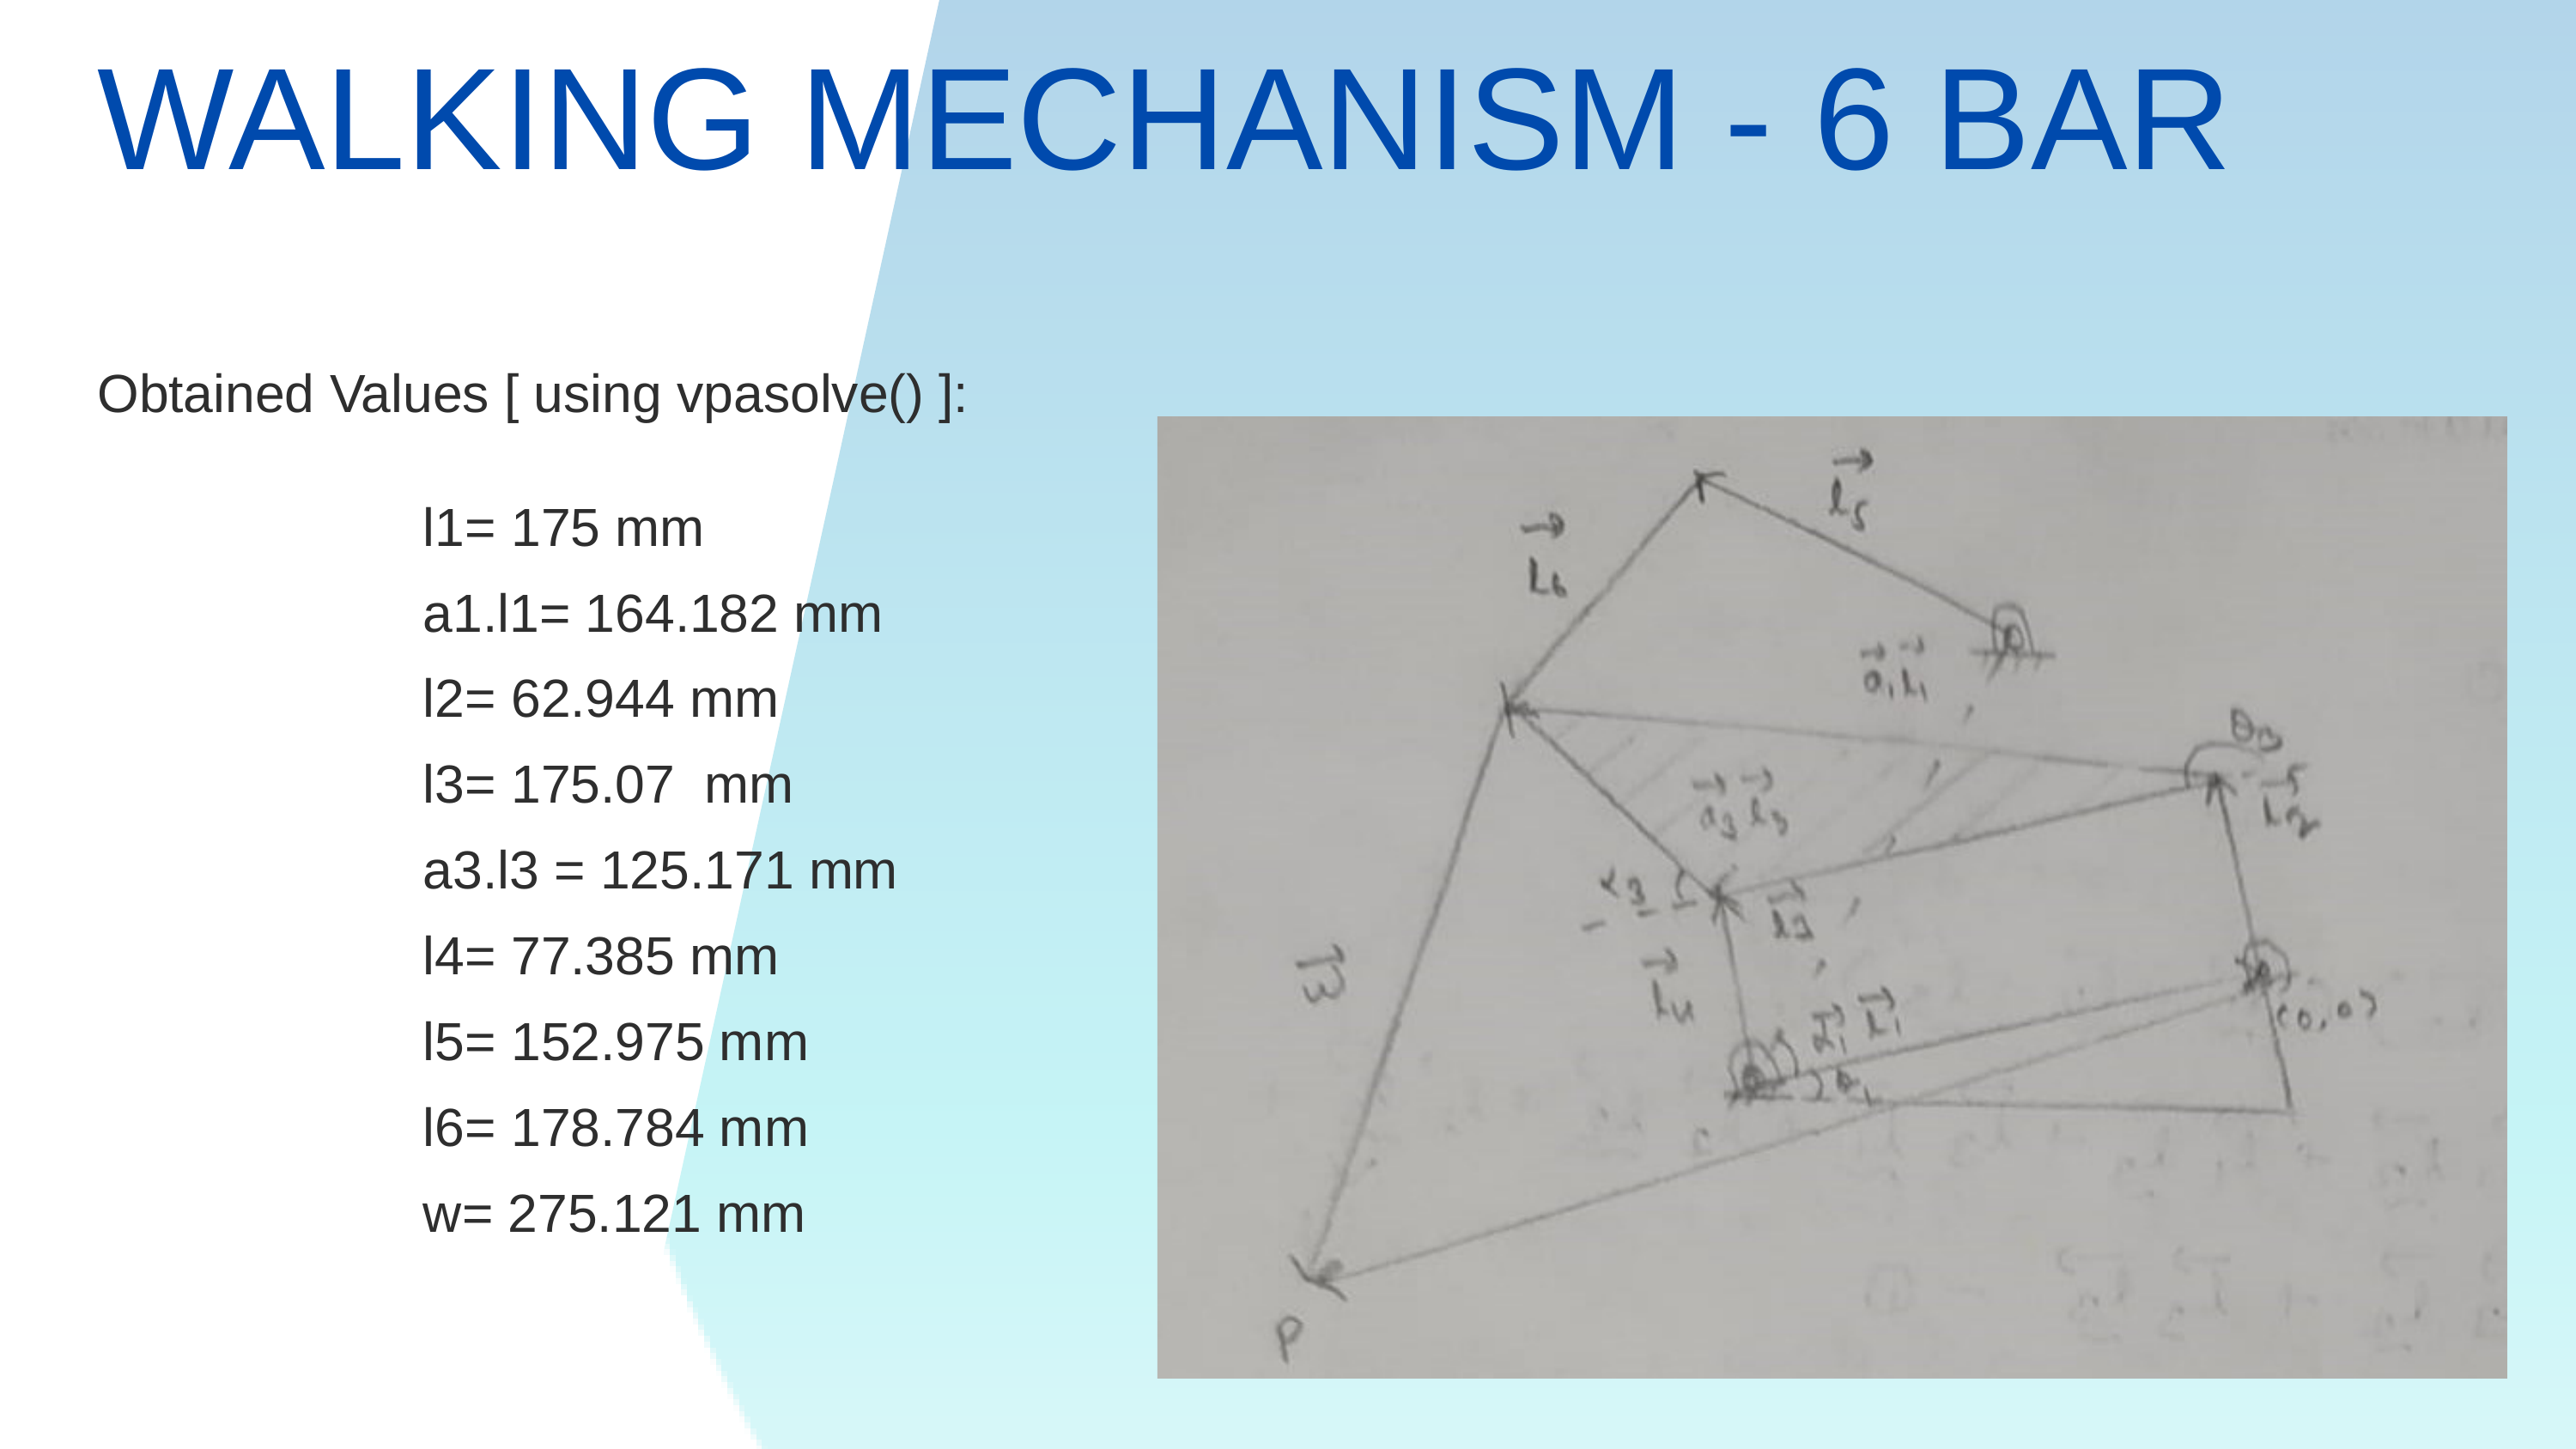

WALKING MECHANISM - 6 BAR
Obtained Values [ using vpasolve() ]:

l1= 175 mm
a1.l1= 164.182 mm
l2= 62.944 mm
l3= 175.07  mm
a3.l3 = 125.171 mm
l4= 77.385 mm
l5= 152.975 mm
l6= 178.784 mm
w= 275.121 mm